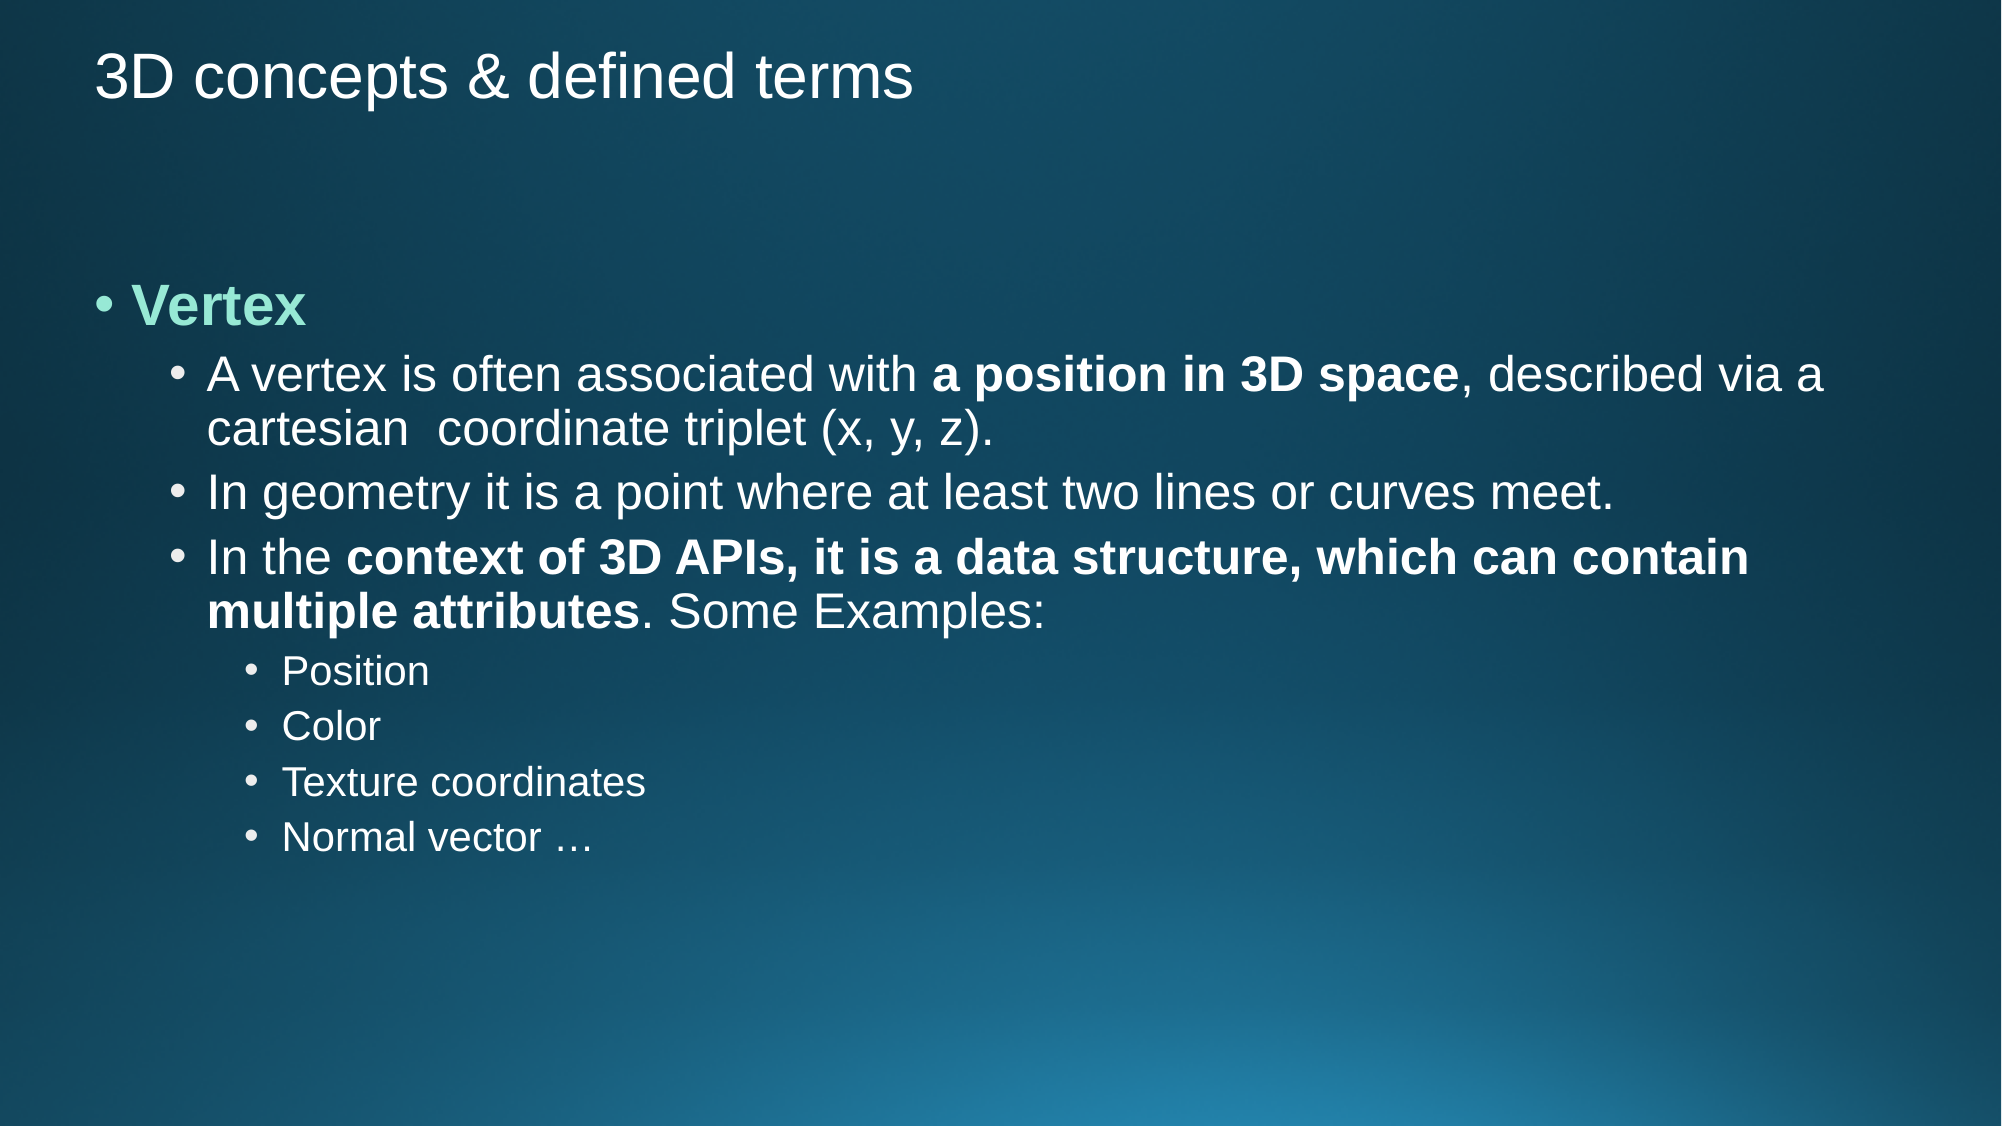

# 3D concepts & defined terms
Vertex
A vertex is often associated with a position in 3D space, described via a cartesian  coordinate triplet (x, y, z).
In geometry it is a point where at least two lines or curves meet.
In the context of 3D APIs, it is a data structure, which can contain multiple attributes. Some Examples:
Position
Color
Texture coordinates
Normal vector …